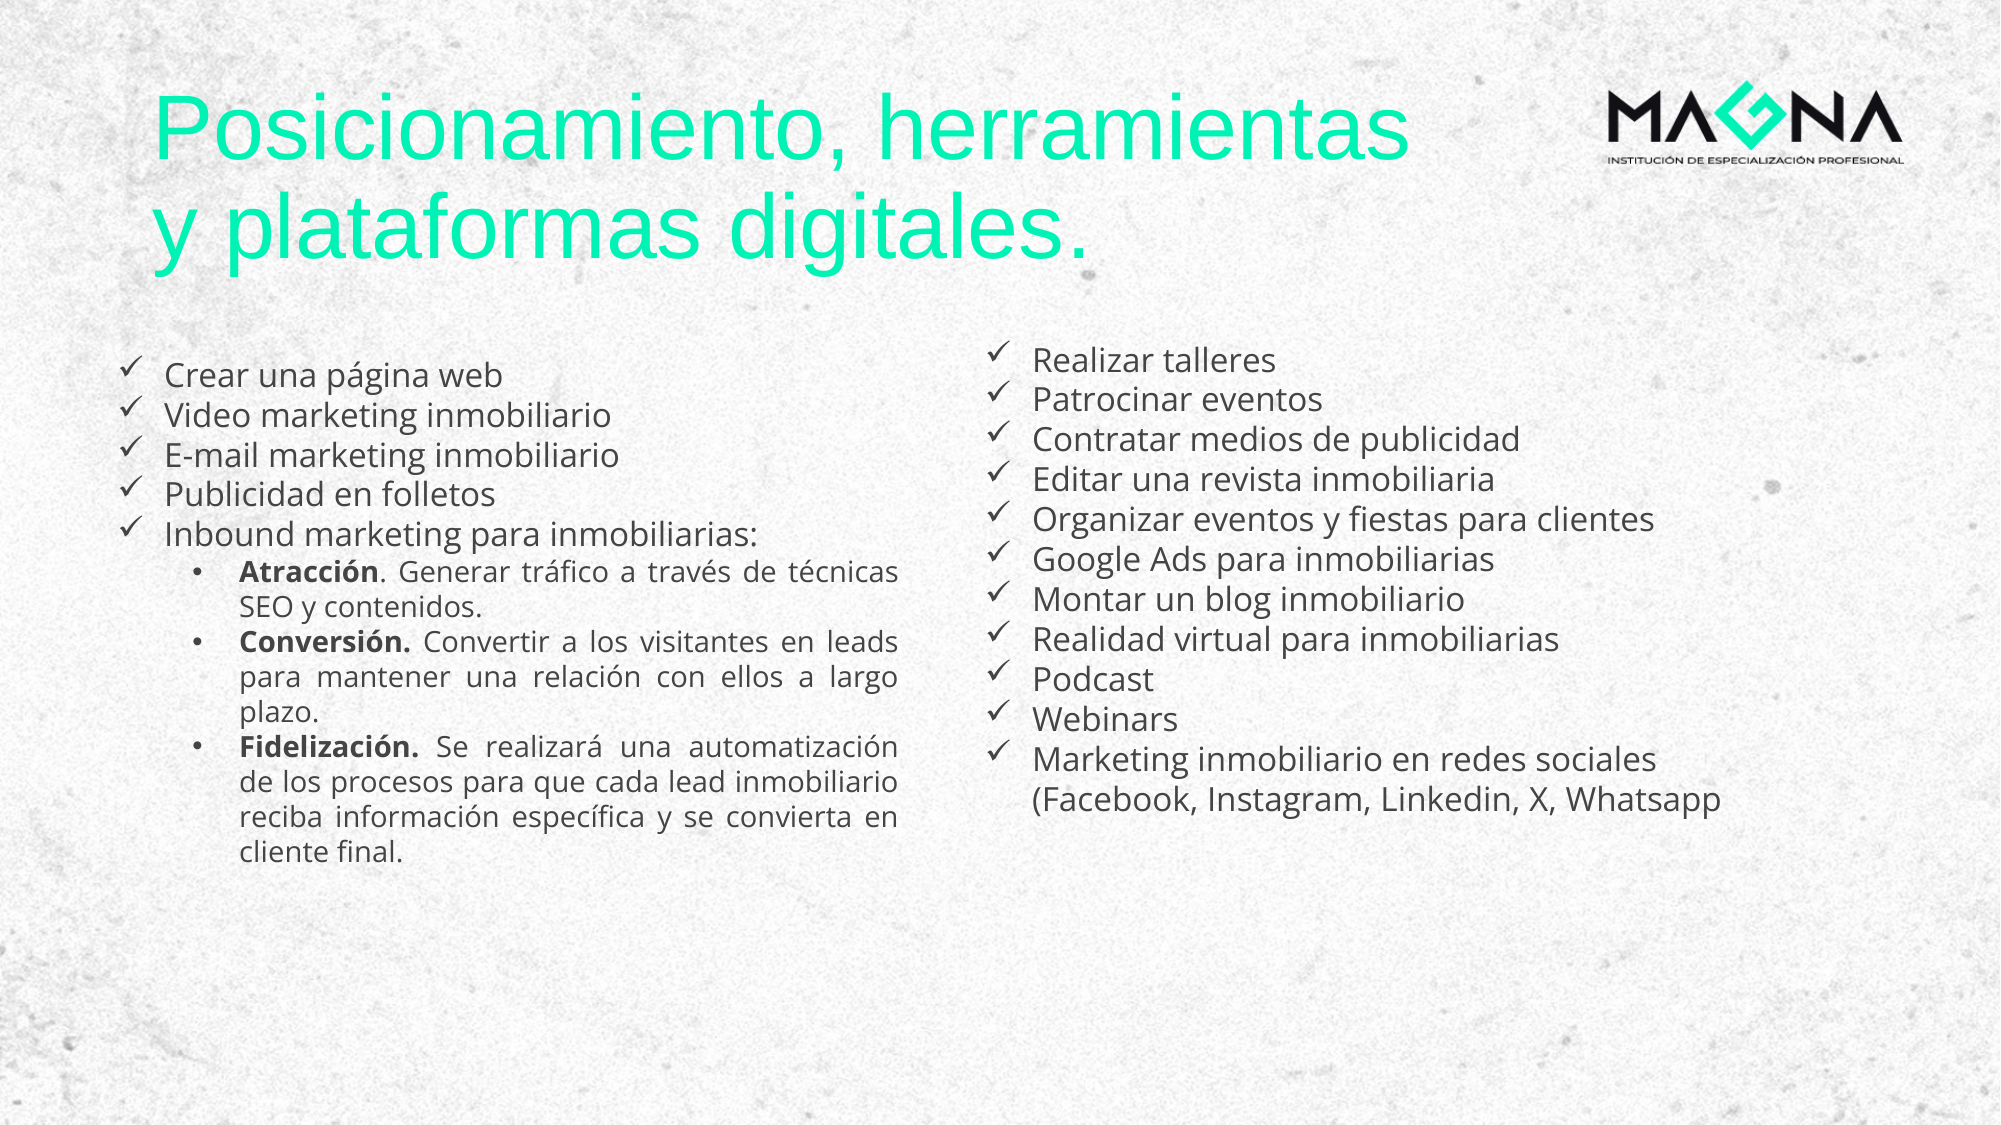

# Posicionamiento, herramientas y plataformas digitales.
Realizar talleres
Patrocinar eventos
Contratar medios de publicidad
Editar una revista inmobiliaria
Organizar eventos y fiestas para clientes
Google Ads para inmobiliarias
Montar un blog inmobiliario
Realidad virtual para inmobiliarias
Podcast
Webinars
Marketing inmobiliario en redes sociales (Facebook, Instagram, Linkedin, X, Whatsapp

Crear una página web
Video marketing inmobiliario
E-mail marketing inmobiliario
Publicidad en folletos
Inbound marketing para inmobiliarias:
Atracción. Generar tráfico a través de técnicas SEO y contenidos.
Conversión. Convertir a los visitantes en leads para mantener una relación con ellos a largo plazo.
Fidelización. Se realizará una automatización de los procesos para que cada lead inmobiliario reciba información específica y se convierta en cliente final.